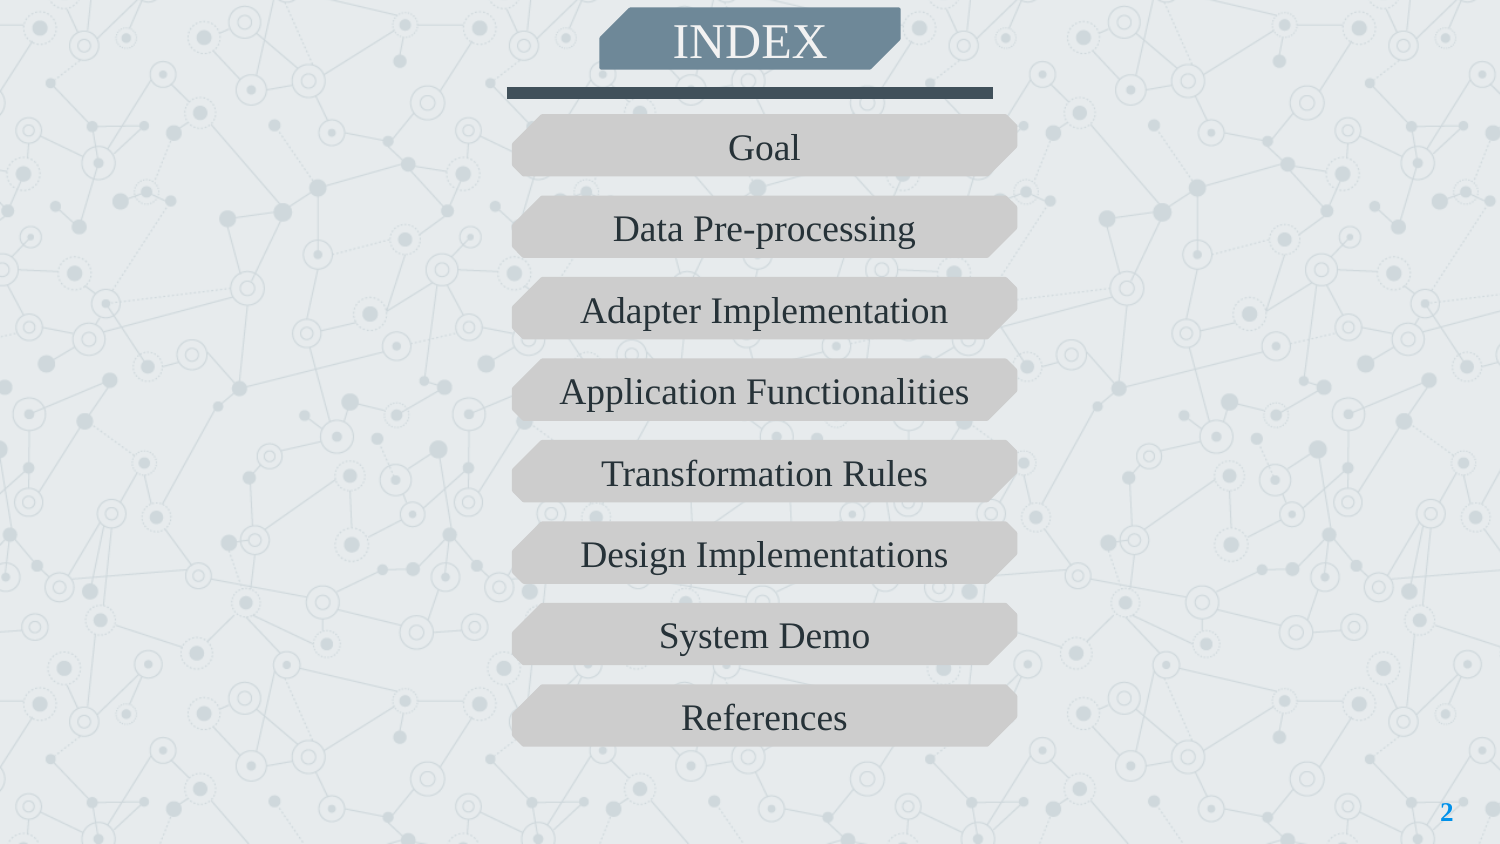

INDEX
Goal
Data Pre-processing
Adapter Implementation
Application Functionalities
Transformation Rules
Design Implementations
System Demo
References
2